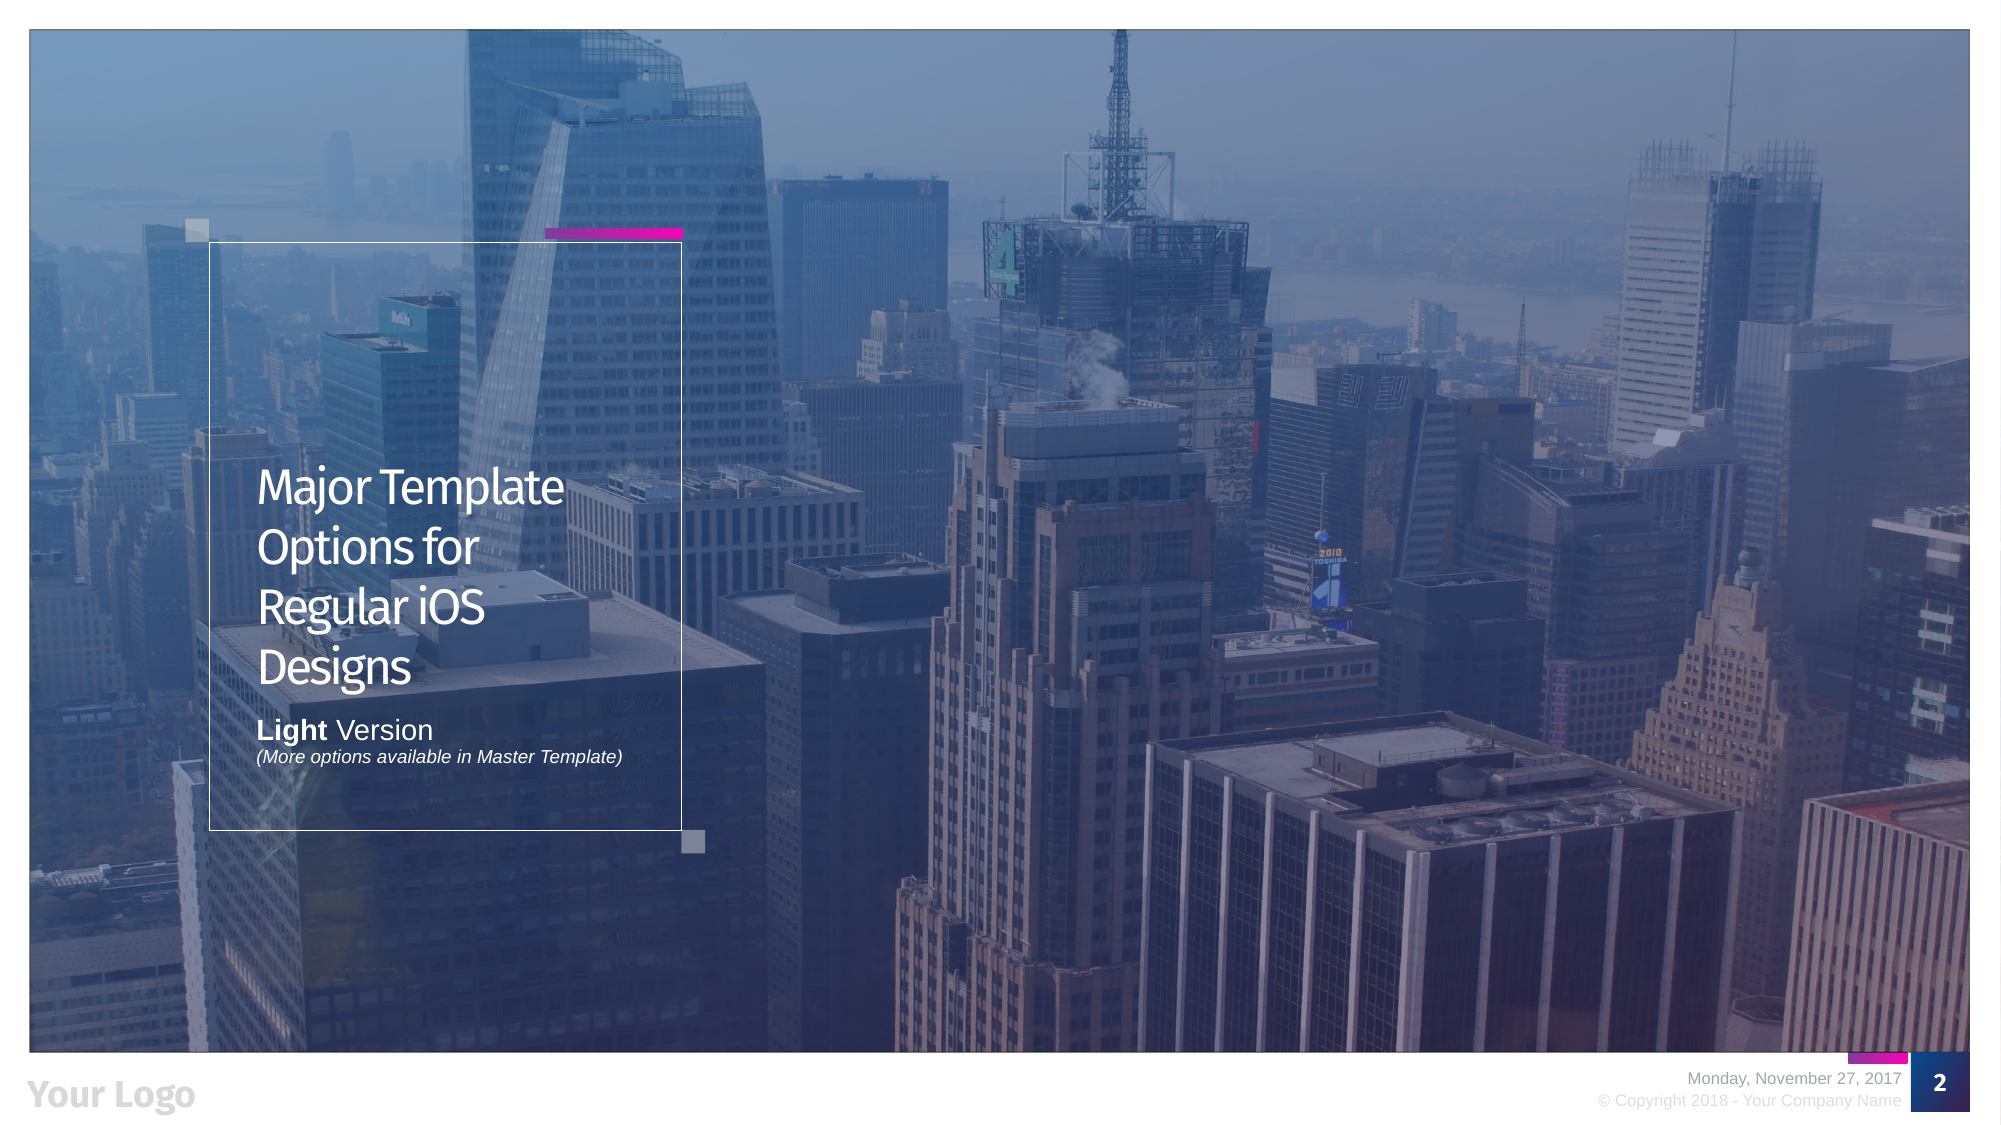

# Major Template Options for Regular iOS Designs
Light Version
(More options available in Master Template)
2
Monday, November 27, 2017
© Copyright 2018 - Your Company Name